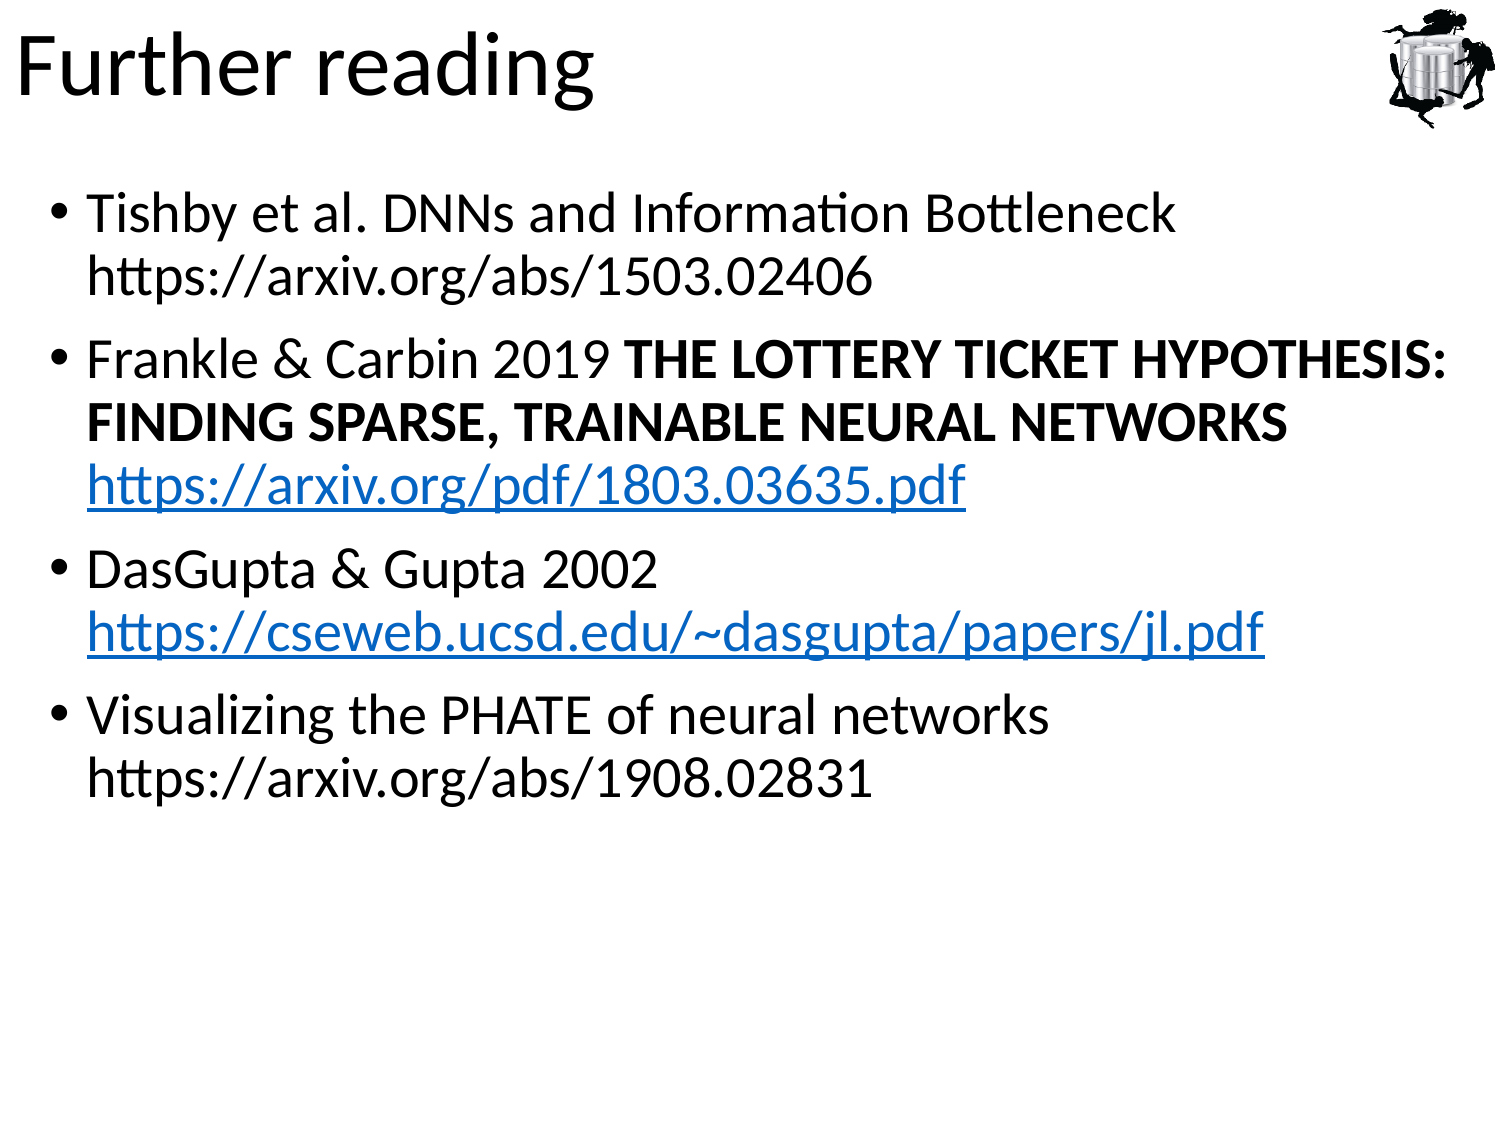

# Further reading
Tishby et al. DNNs and Information Bottleneck https://arxiv.org/abs/1503.02406
Frankle & Carbin 2019 THE LOTTERY TICKET HYPOTHESIS: FINDING SPARSE, TRAINABLE NEURAL NETWORKS https://arxiv.org/pdf/1803.03635.pdf
DasGupta & Gupta 2002 https://cseweb.ucsd.edu/~dasgupta/papers/jl.pdf
Visualizing the PHATE of neural networks https://arxiv.org/abs/1908.02831